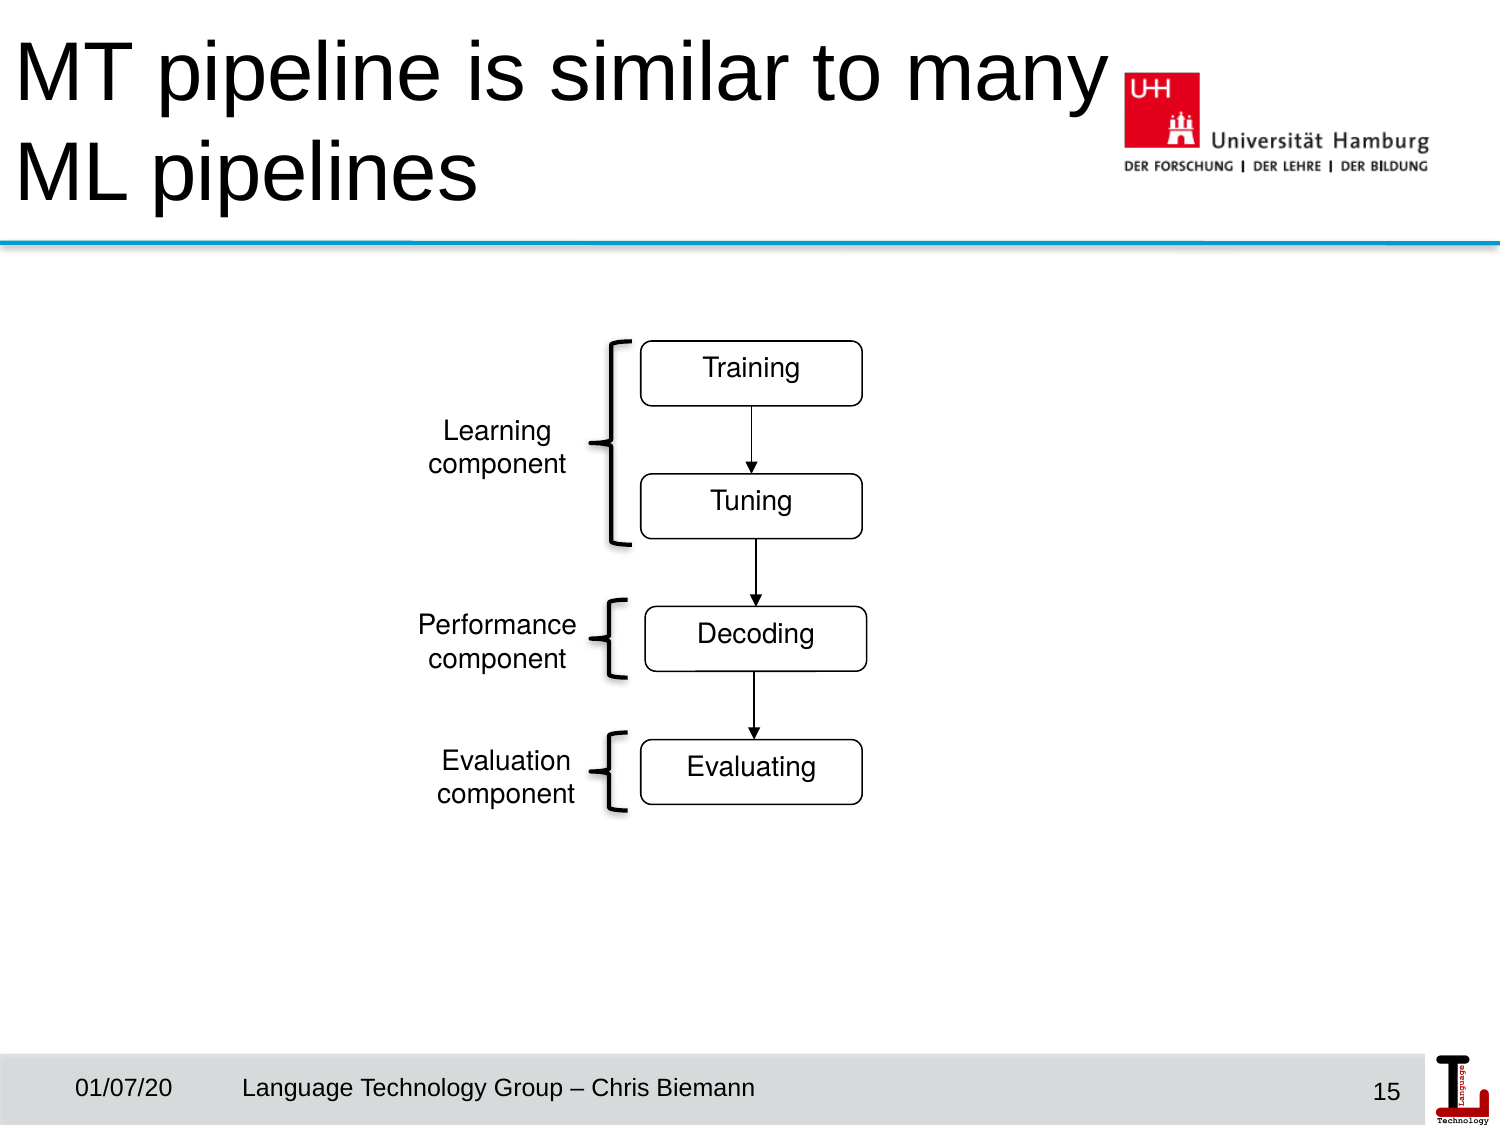

MT pipeline is similar to many
ML pipelines
Training
Tuning
Decoding
Evaluating

Learning component
Performance component

Evaluation component
01/07/20
 Language Technology Group – Chris Biemann
15